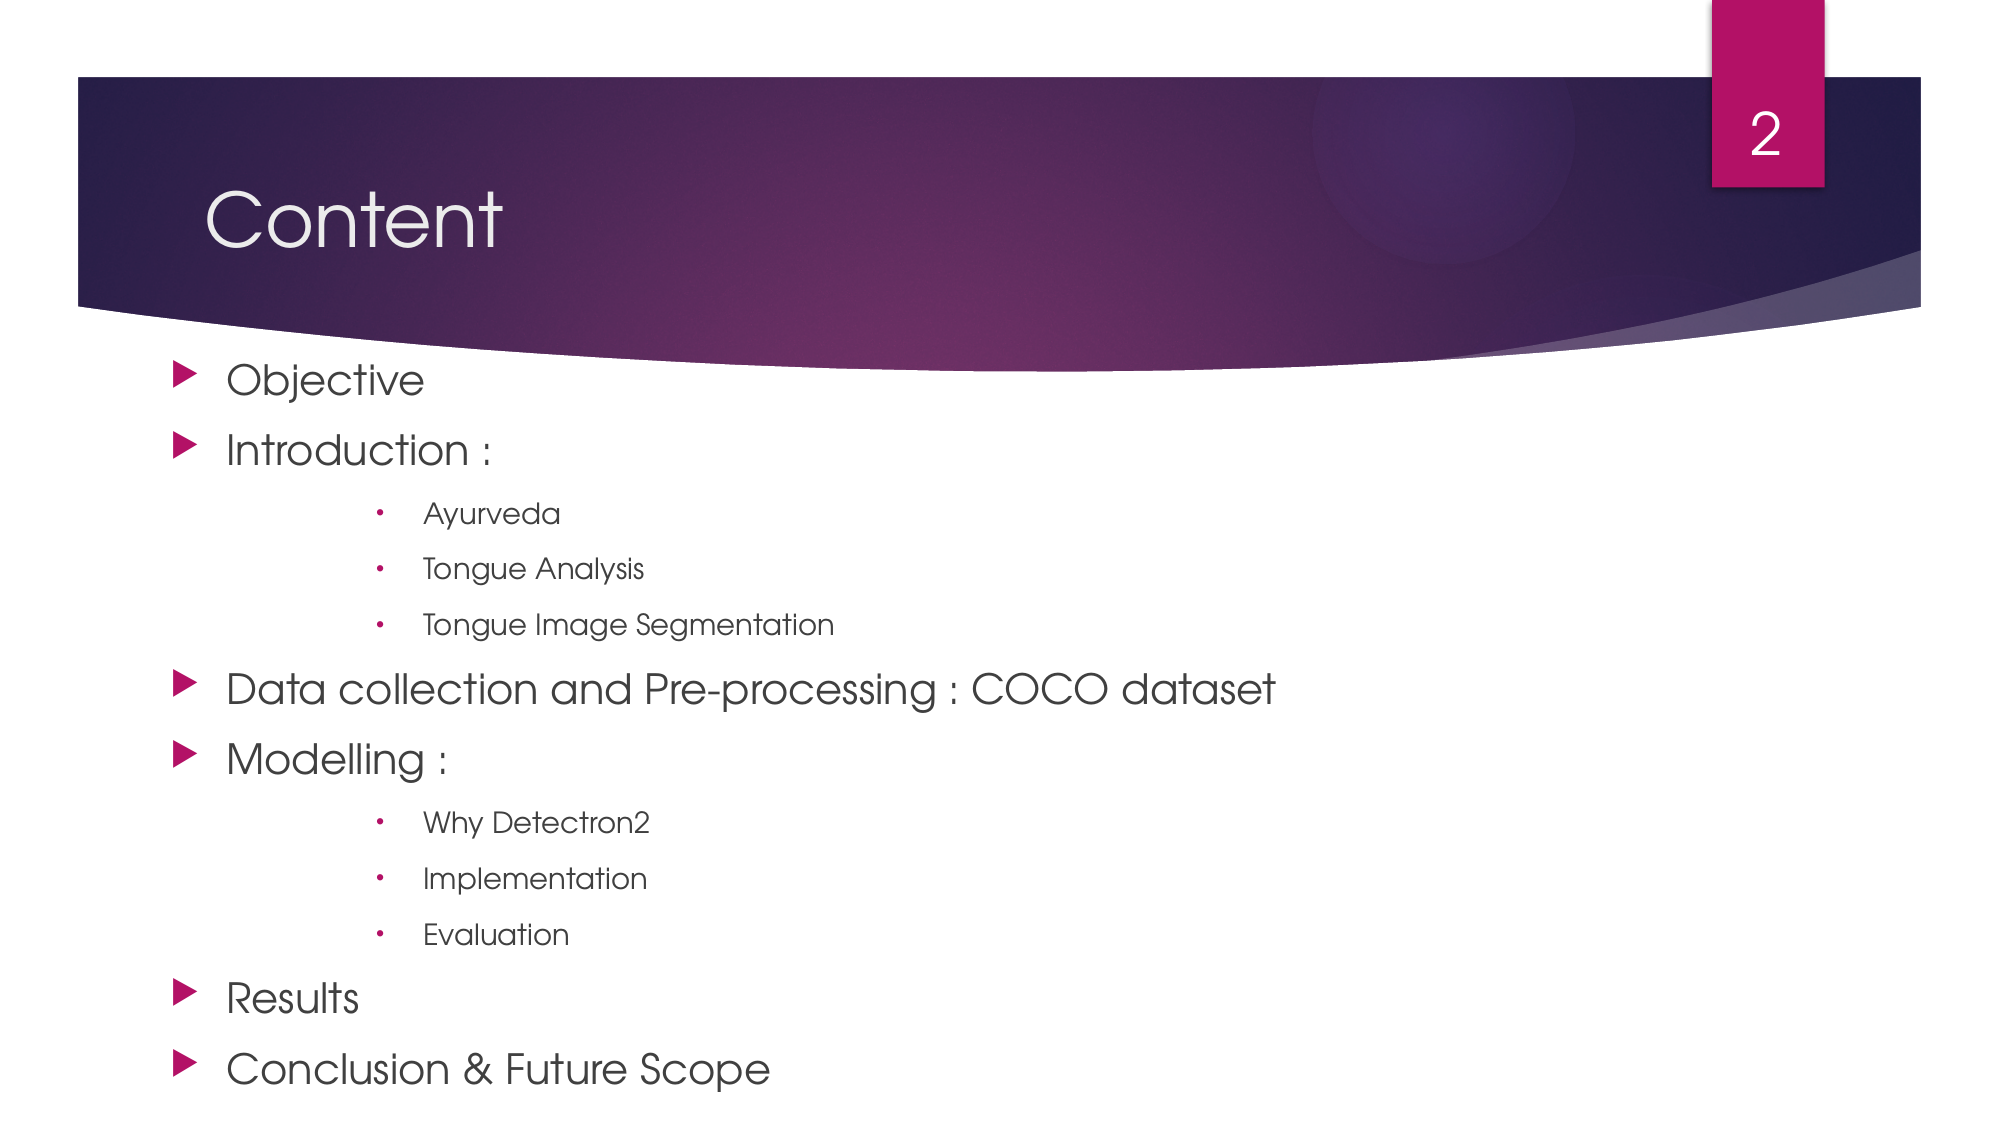

2
# Content
Objective
Introduction :
Ayurveda
Tongue Analysis
Tongue Image Segmentation
Data collection and Pre-processing : COCO dataset
Modelling :
Why Detectron2
Implementation
Evaluation
Results
Conclusion & Future Scope